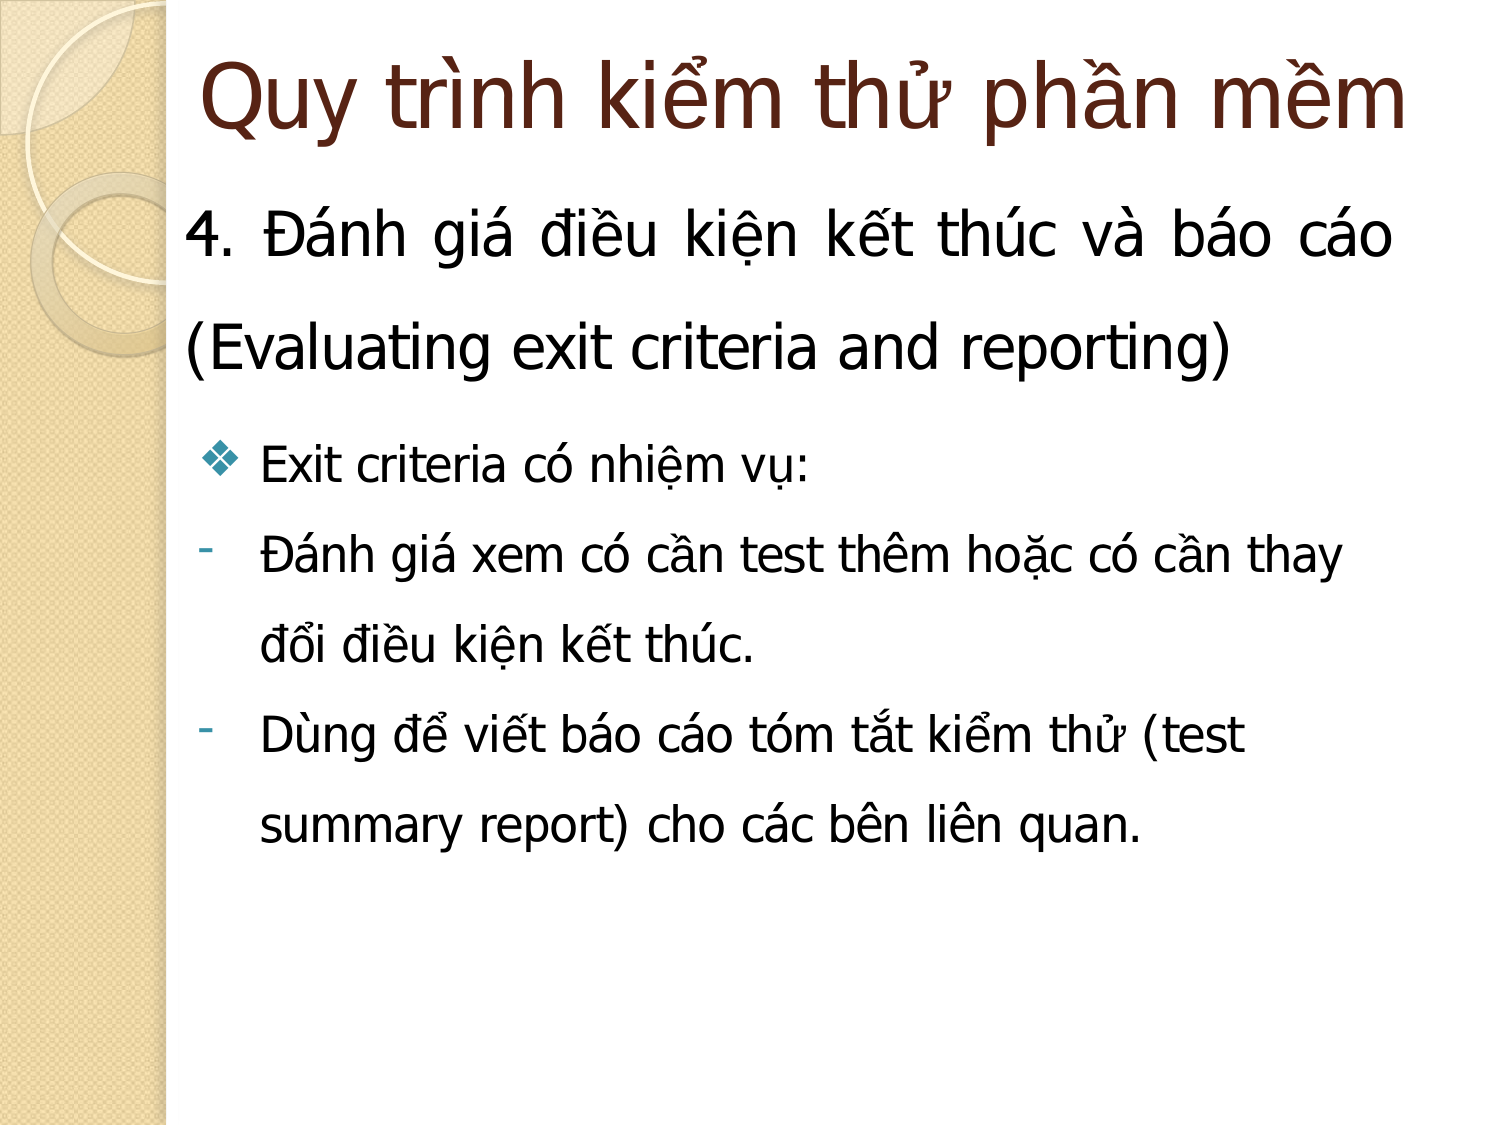

# Quy trình kiểm thử phần mềm
4. Đánh giá điều kiện kết thúc và báo cáo (Evaluating exit criteria and reporting)
Exit criteria có nhiệm vụ:
Đánh giá xem có cần test thêm hoặc có cần thay đổi điều kiện kết thúc.
Dùng để viết báo cáo tóm tắt kiểm thử (test summary report) cho các bên liên quan.